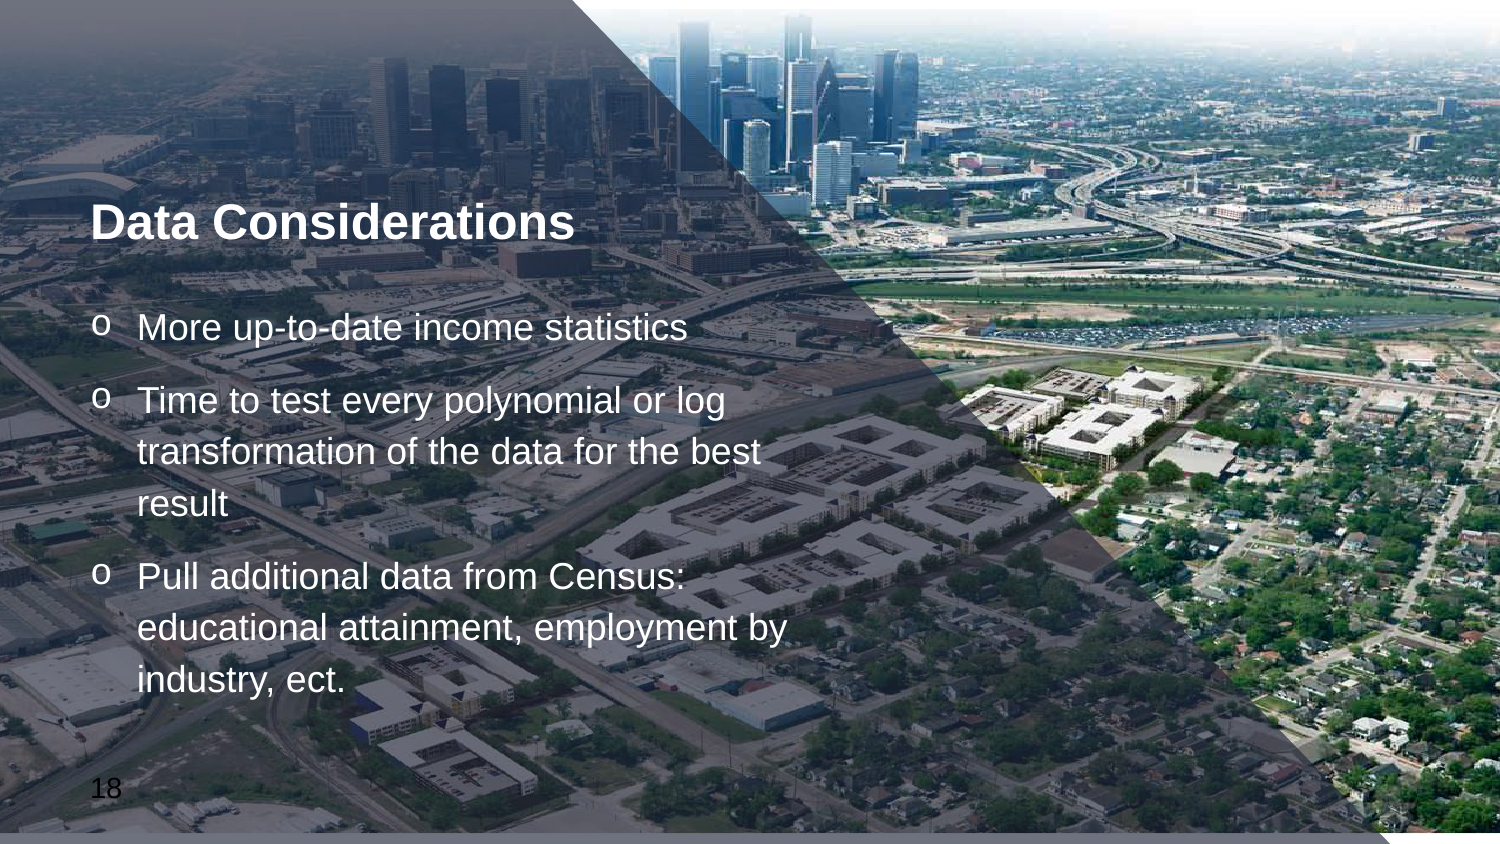

# Data Considerations
More up-to-date income statistics
Time to test every polynomial or log transformation of the data for the best result
Pull additional data from Census: educational attainment, employment by industry, ect.
18